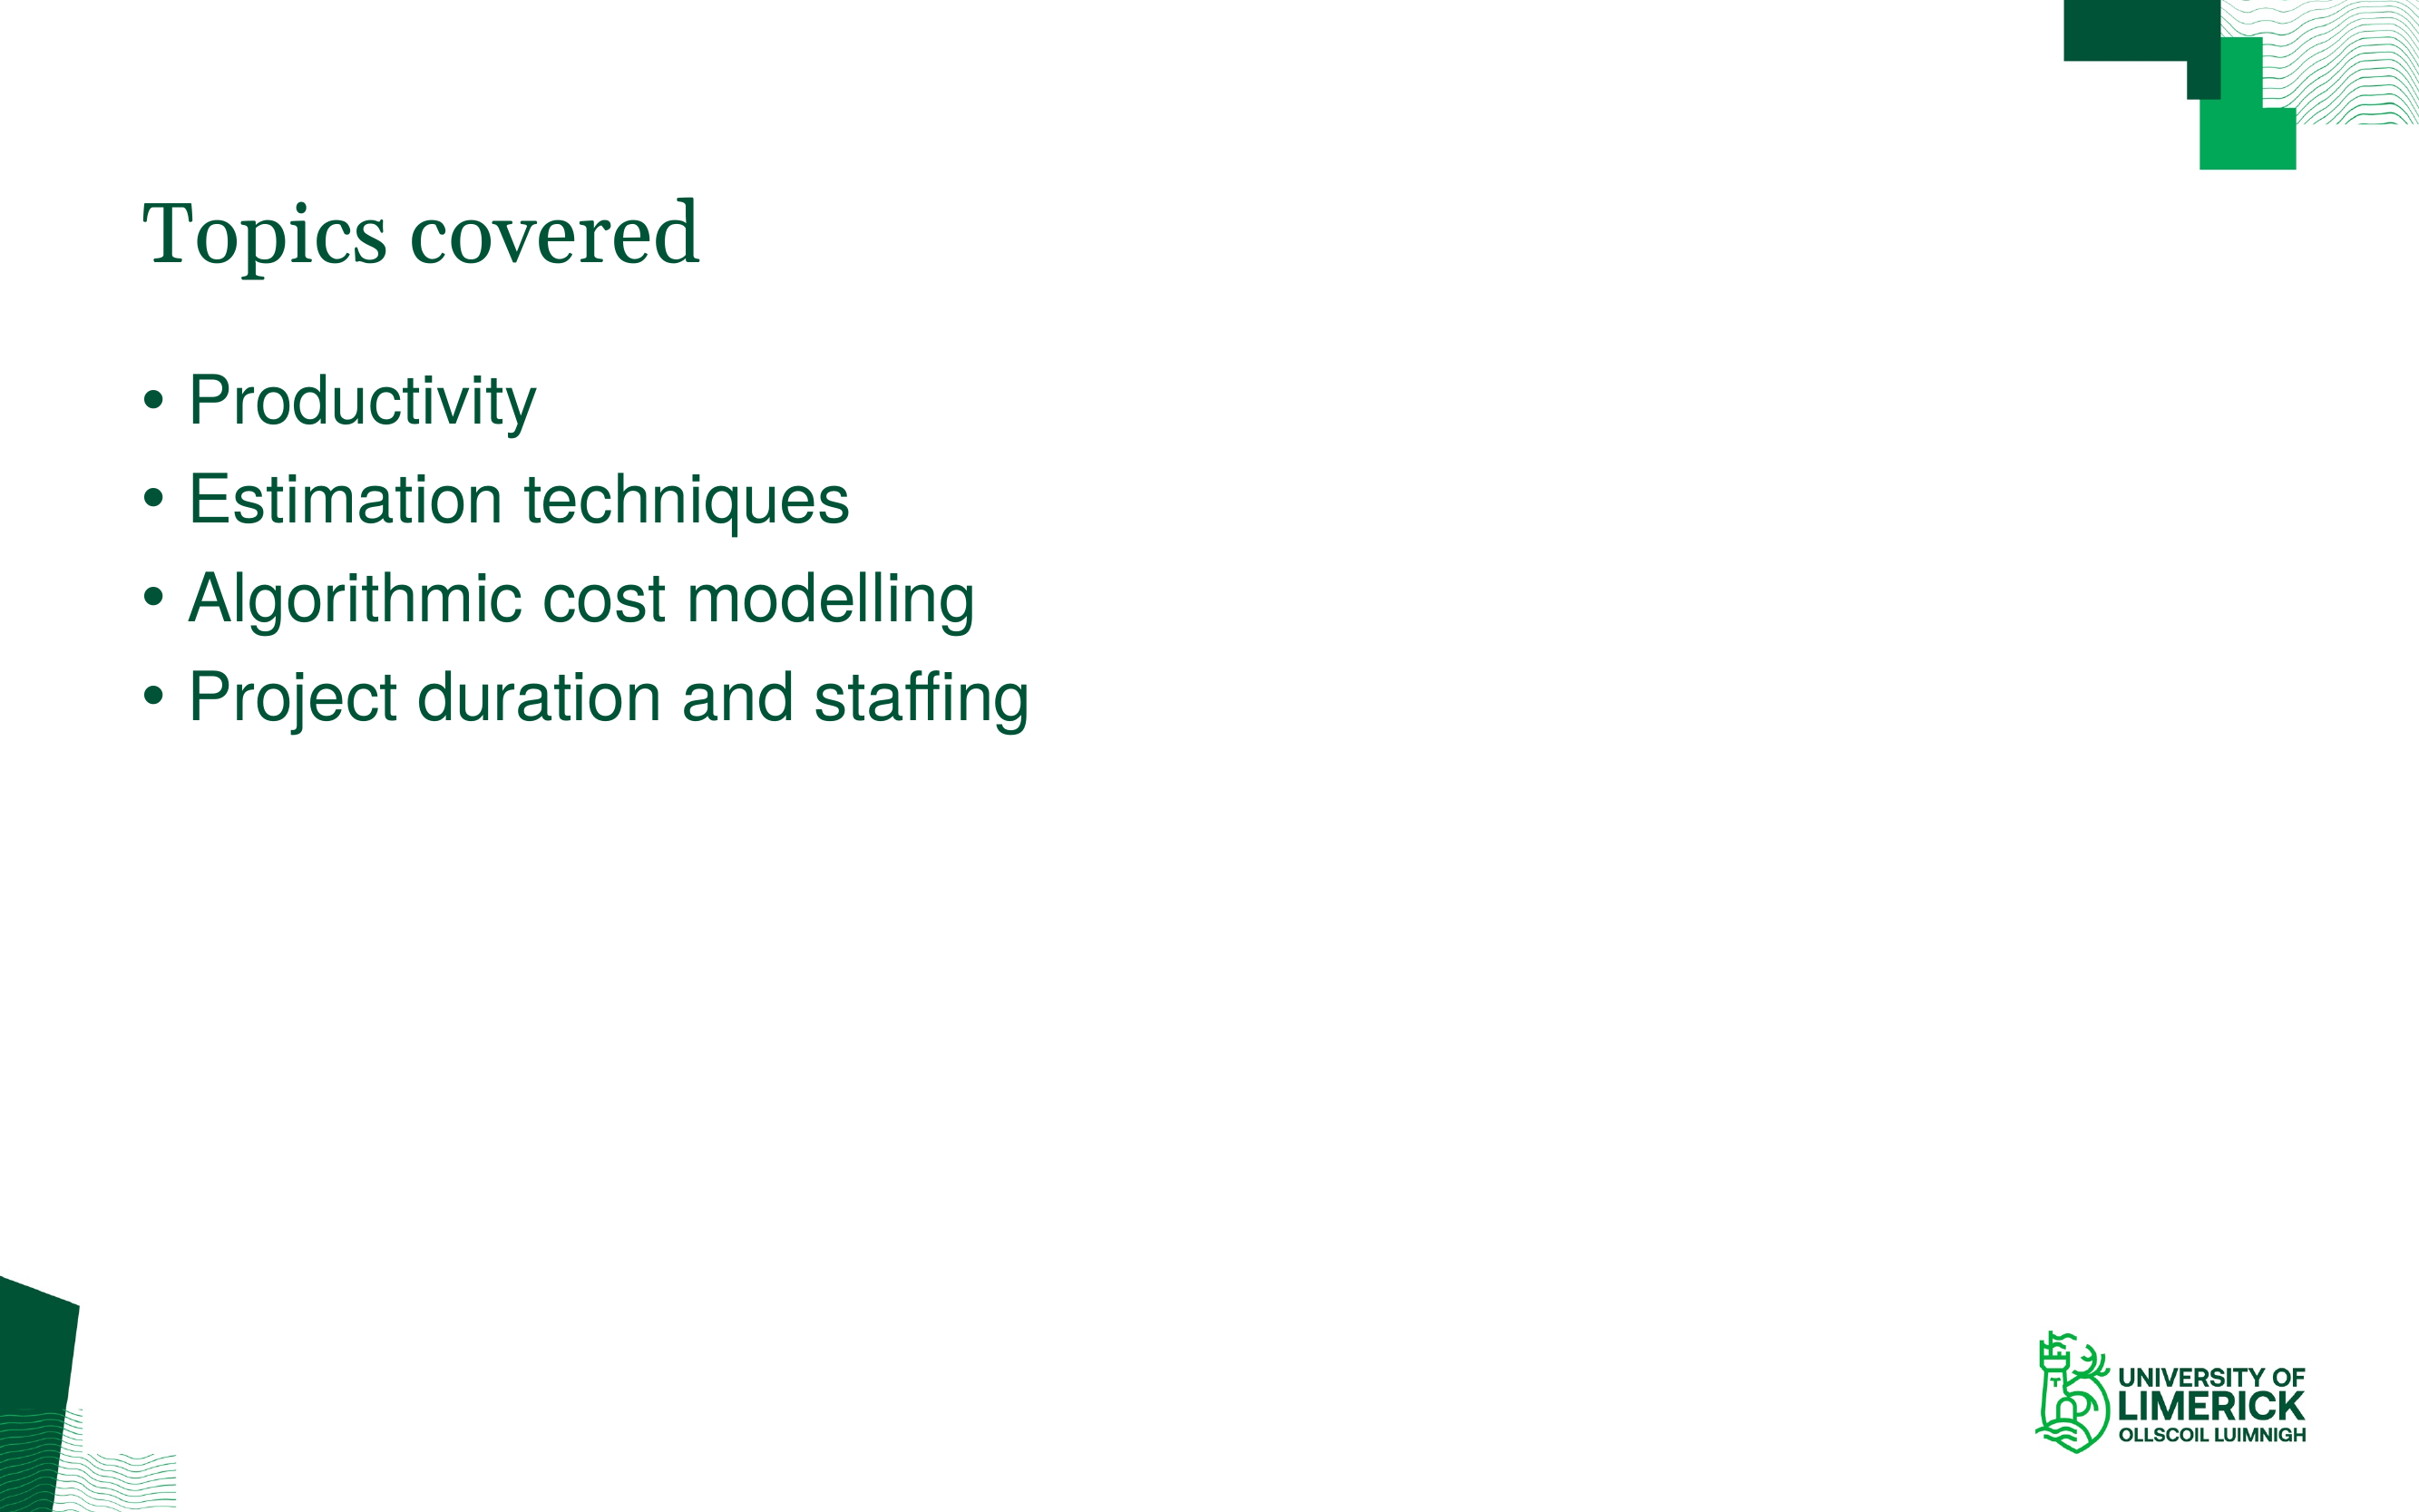

# Topics covered
Productivity
Estimation techniques
Algorithmic cost modelling
Project duration and staffing